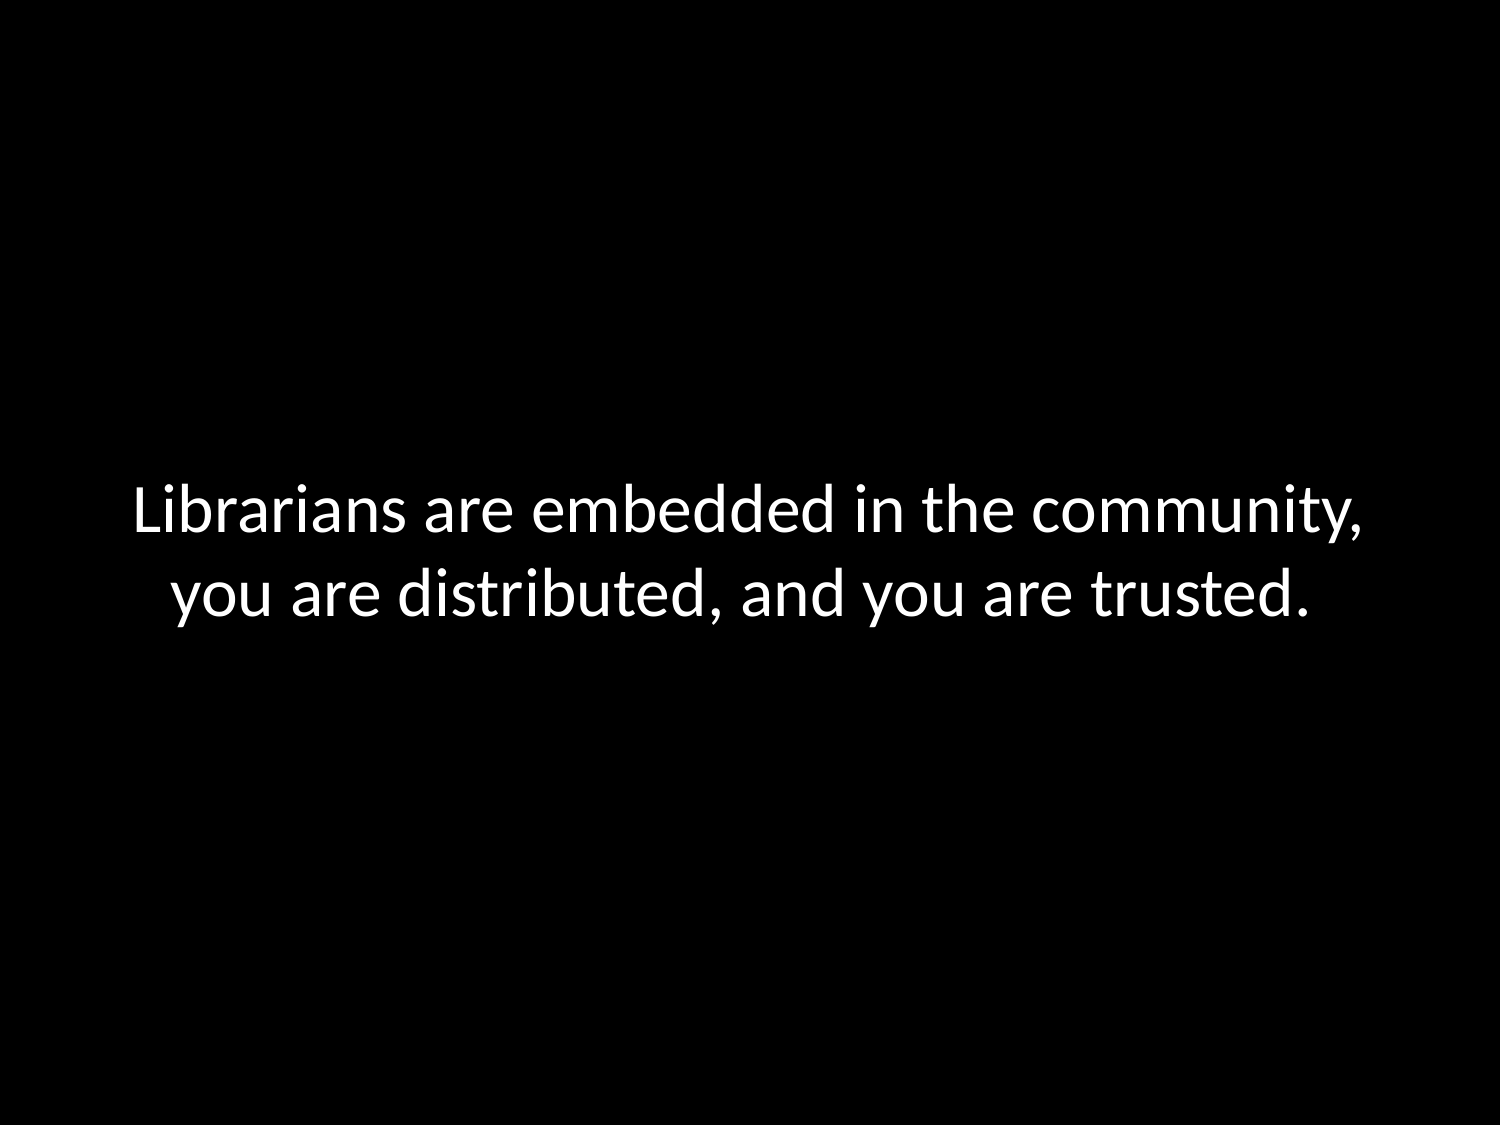

# Librarians are embedded in the community, you are distributed, and you are trusted.